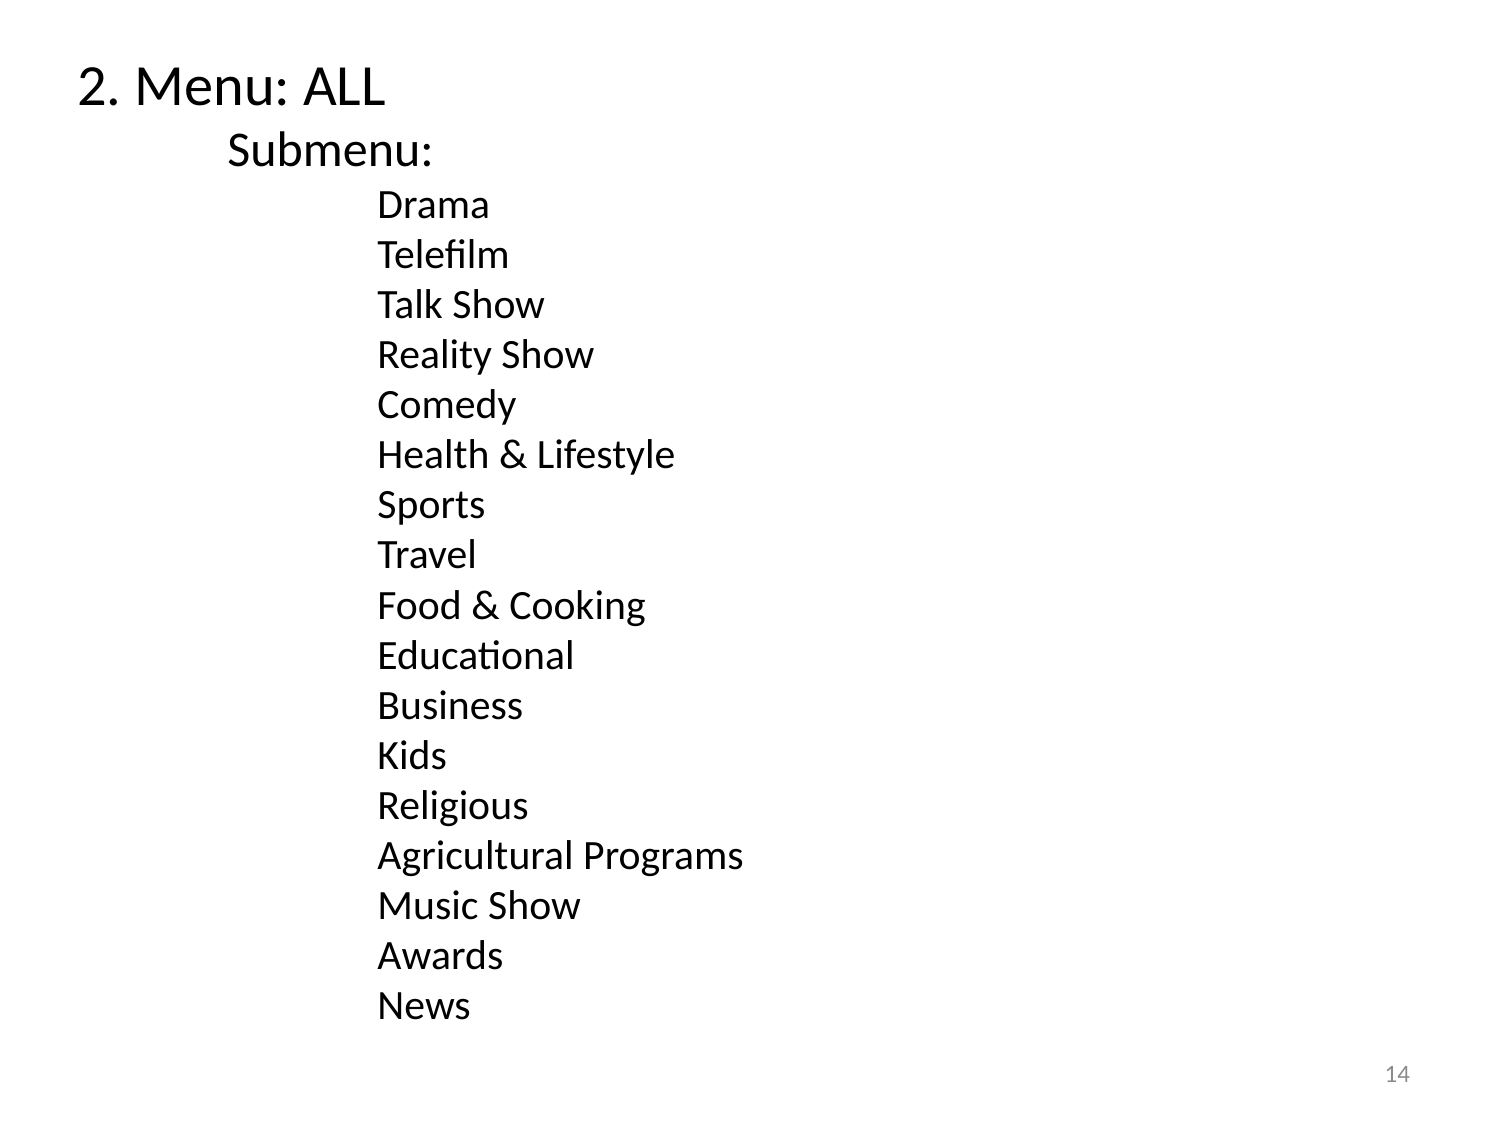

# 2. Menu: ALL Submenu: Drama Telefilm Talk Show Reality Show Comedy Health & Lifestyle Sports Travel Food & Cooking Educational Business Kids Religious Agricultural Programs Music Show Awards News
14